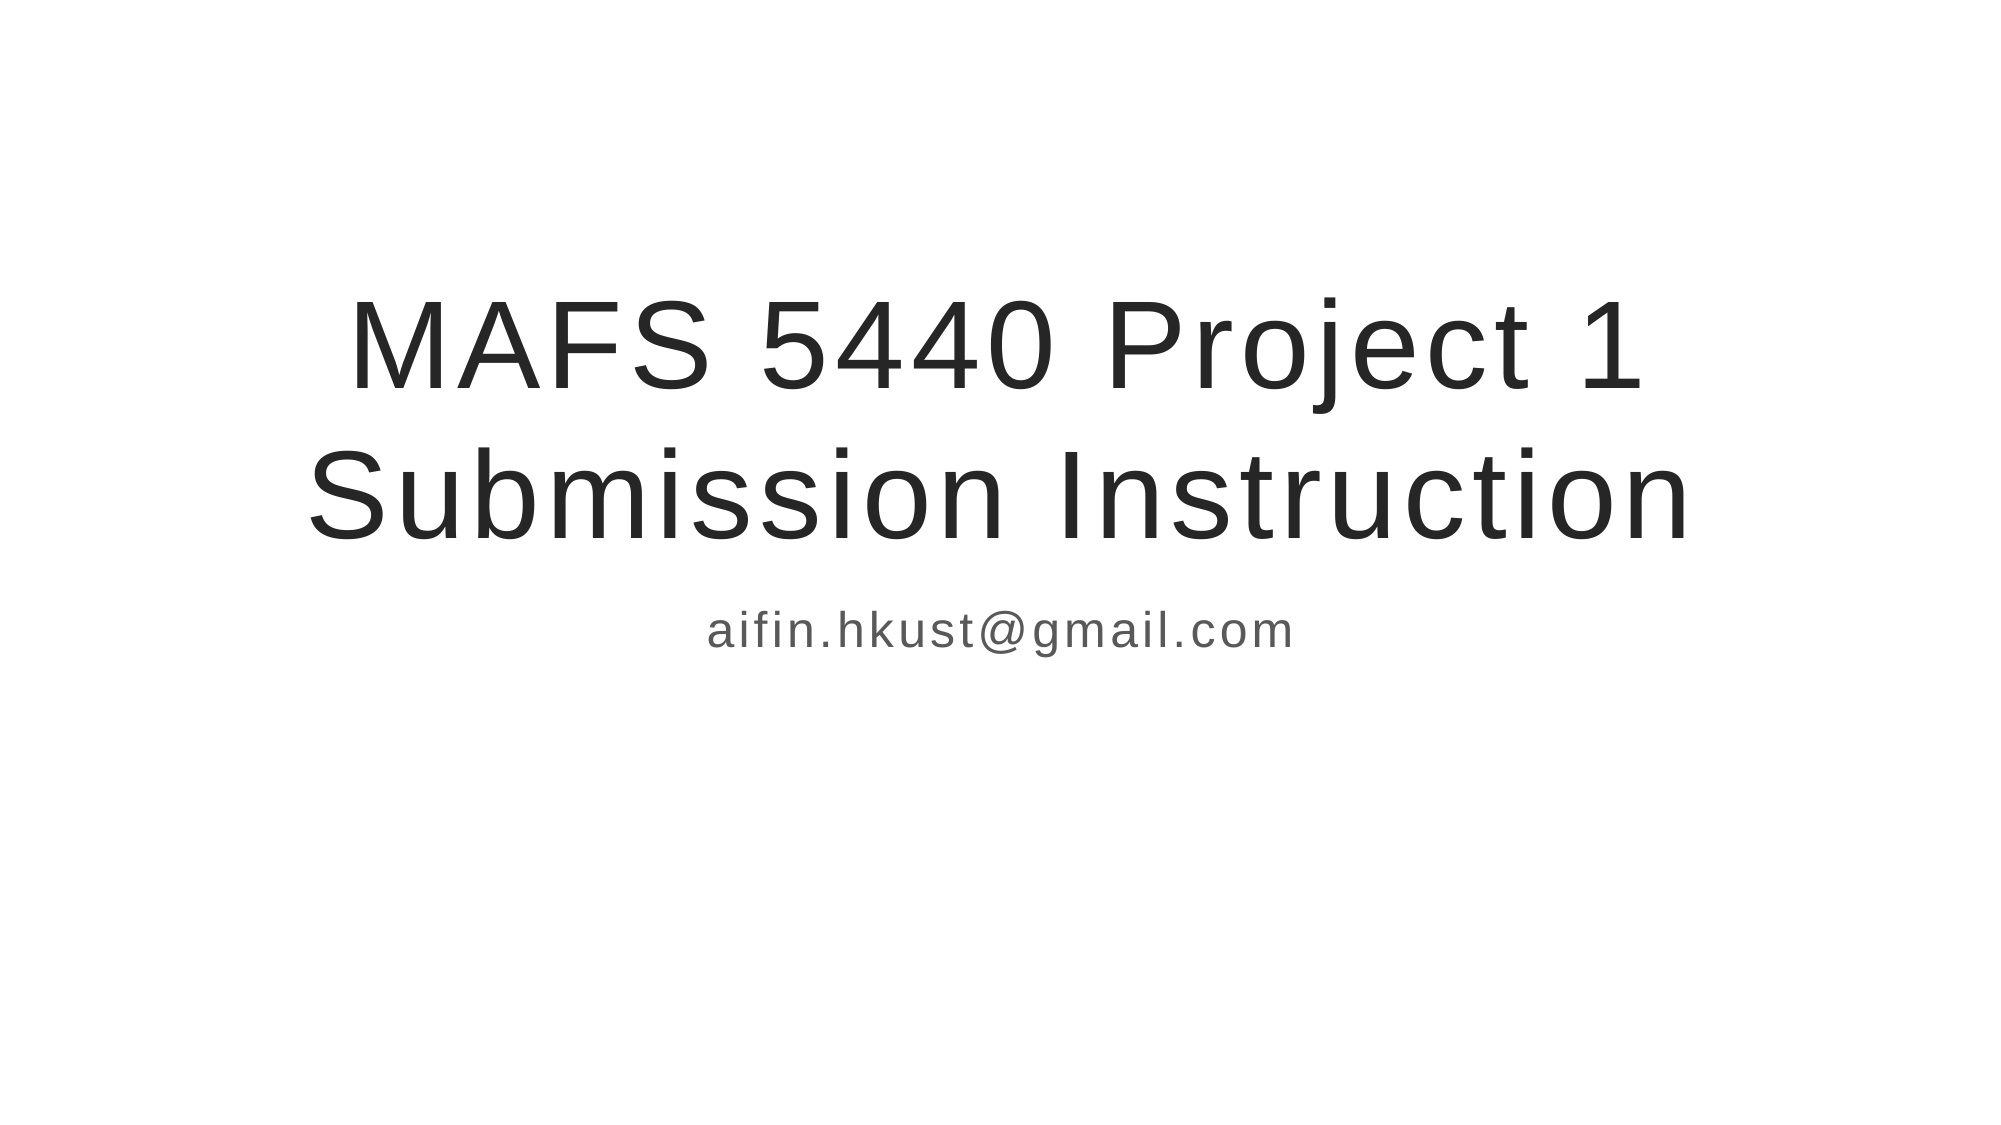

# MAFS 5440 Project 1 Submission Instruction
aifin.hkust@gmail.com